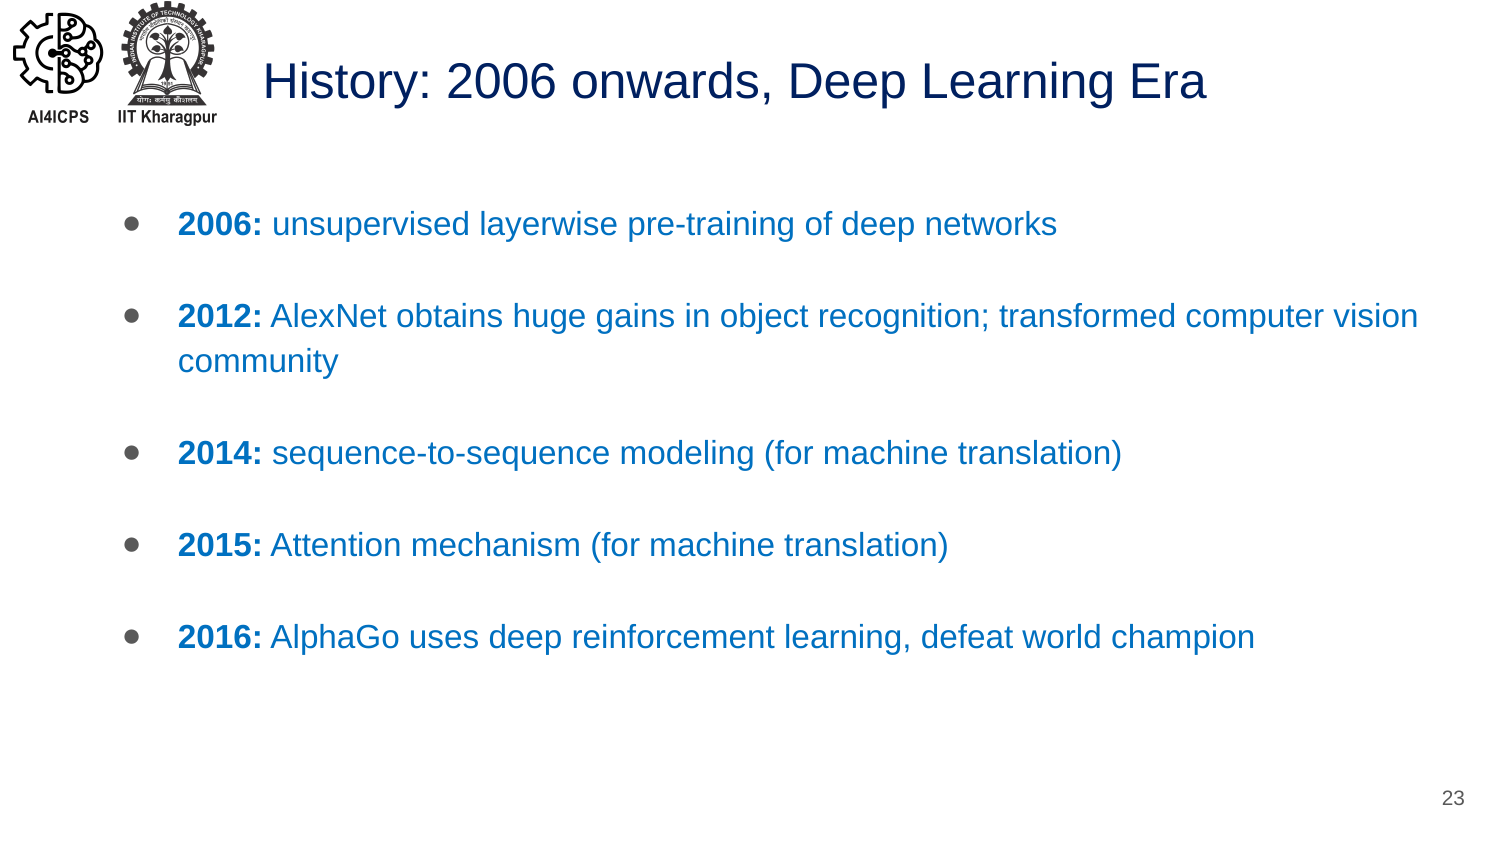

# History: 2006 onwards, Deep Learning Era
2006: unsupervised layerwise pre-training of deep networks

2012: AlexNet obtains huge gains in object recognition; transformed computer vision community

2014: sequence-to-sequence modeling (for machine translation)

2015: Attention mechanism (for machine translation)

2016: AlphaGo uses deep reinforcement learning, defeat world champion
23